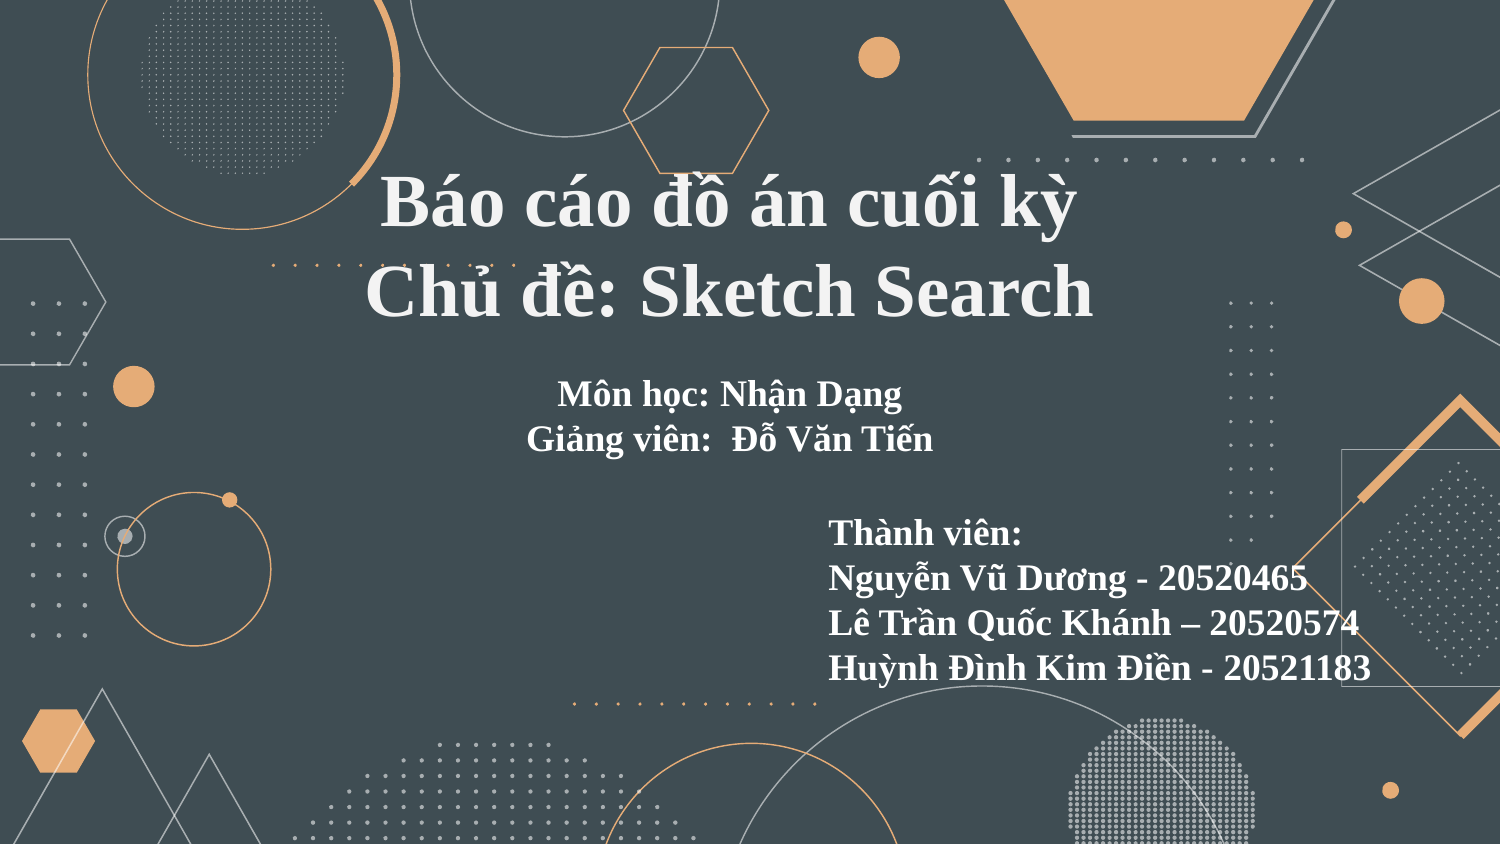

# Báo cáo đồ án cuối kỳ Chủ đề: Sketch Search
Môn học: Nhận Dạng
Giảng viên:  Đỗ Văn Tiến

Thành viên:
Nguyễn Vũ Dương - 20520465
Lê Trần Quốc Khánh – 20520574
Huỳnh Đình Kim Điền - 20521183